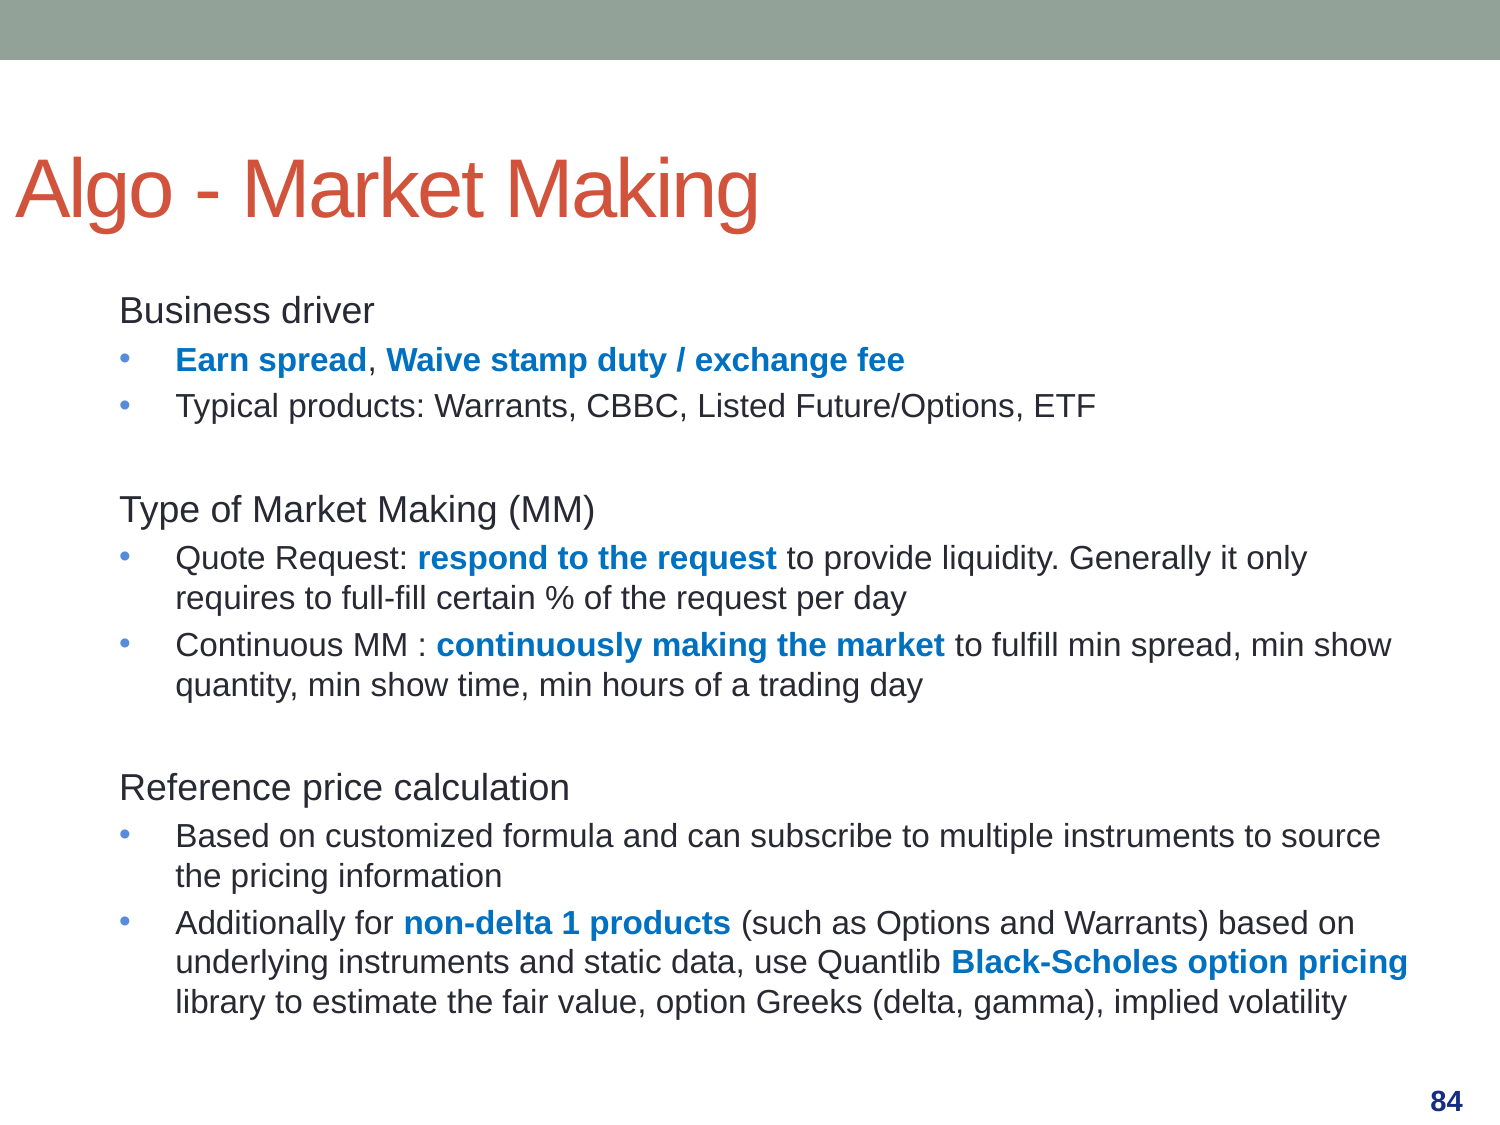

Algo - Market Making
Business driver
Earn spread, Waive stamp duty / exchange fee
Typical products: Warrants, CBBC, Listed Future/Options, ETF

Type of Market Making (MM)
Quote Request: respond to the request to provide liquidity. Generally it only requires to full-fill certain % of the request per day
Continuous MM : continuously making the market to fulfill min spread, min show quantity, min show time, min hours of a trading day

Reference price calculation
Based on customized formula and can subscribe to multiple instruments to source the pricing information
Additionally for non-delta 1 products (such as Options and Warrants) based on underlying instruments and static data, use Quantlib Black-Scholes option pricing library to estimate the fair value, option Greeks (delta, gamma), implied volatility

84